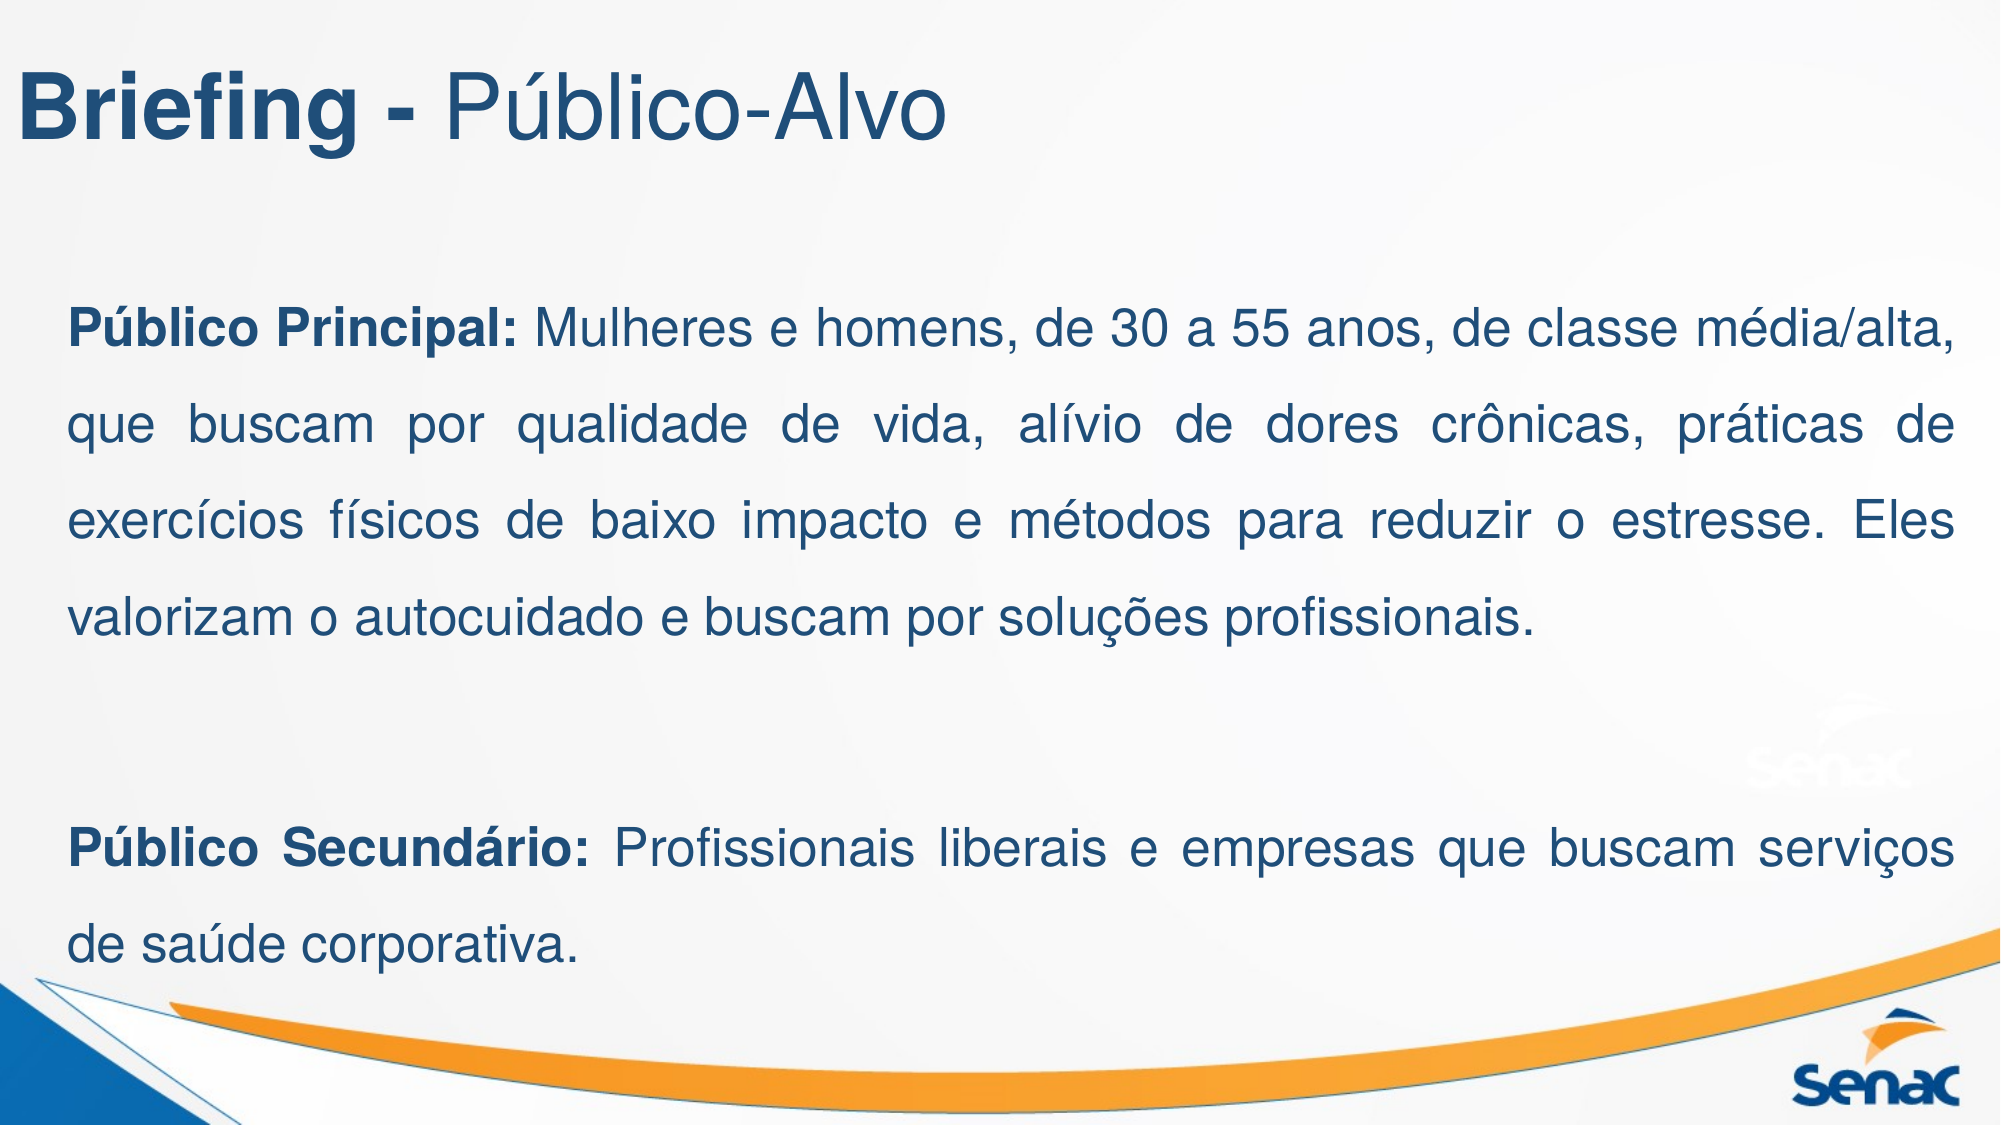

# Briefing - Público-Alvo
Público Principal: Mulheres e homens, de 30 a 55 anos, de classe média/alta, que buscam por qualidade de vida, alívio de dores crônicas, práticas de exercícios físicos de baixo impacto e métodos para reduzir o estresse. Eles valorizam o autocuidado e buscam por soluções profissionais.

Público Secundário: Profissionais liberais e empresas que buscam serviços de saúde corporativa.